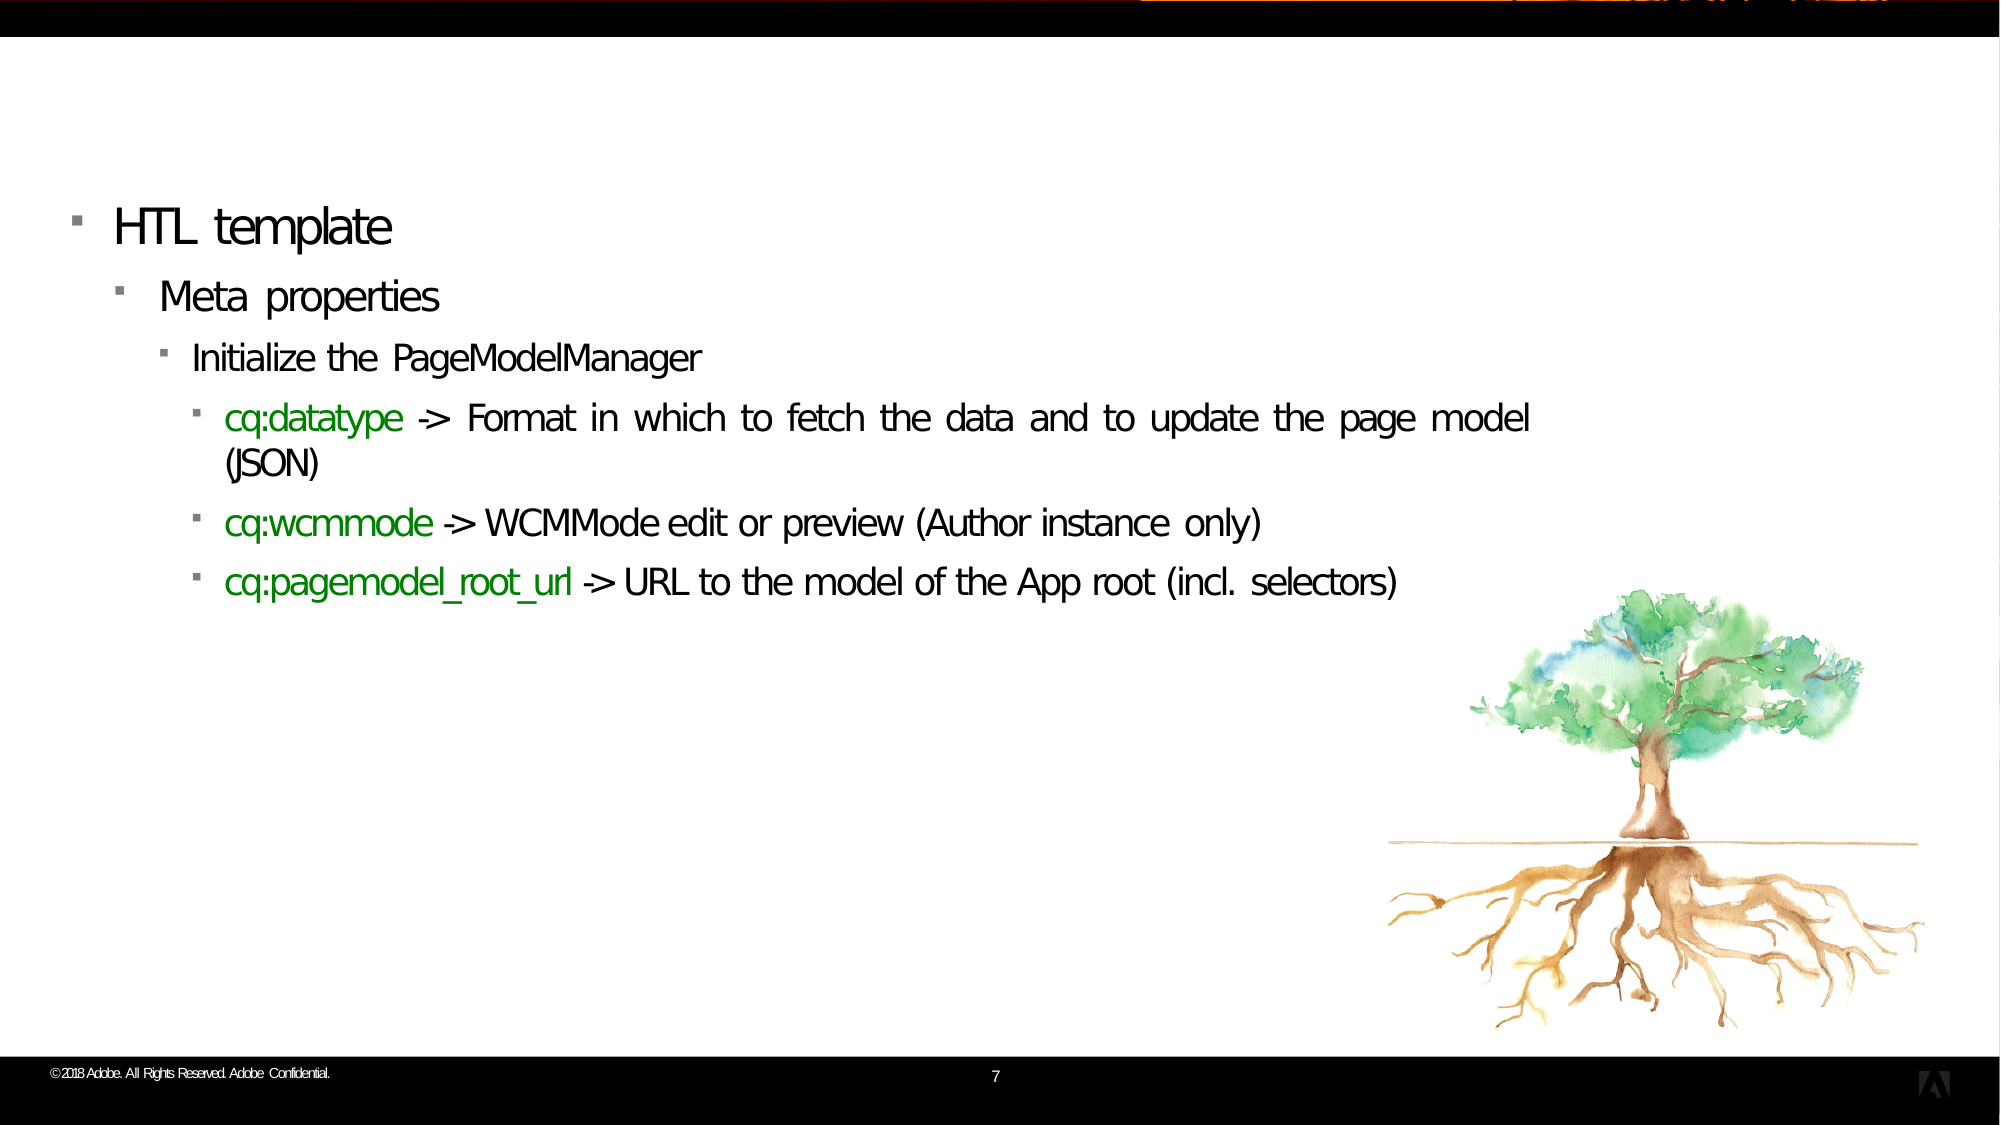

# AEM Page Component
HTL template
Meta properties
Initialize the PageModelManager
cq:datatype -> Format in which to fetch the data and to update the page model (JSON)
cq:wcmmode -> WCMMode edit or preview (Author instance only)
cq:pagemodel_root_url -> URL to the model of the App root (incl. selectors)
© 2018 Adobe. All Rights Reserved. Adobe Confidential.
7